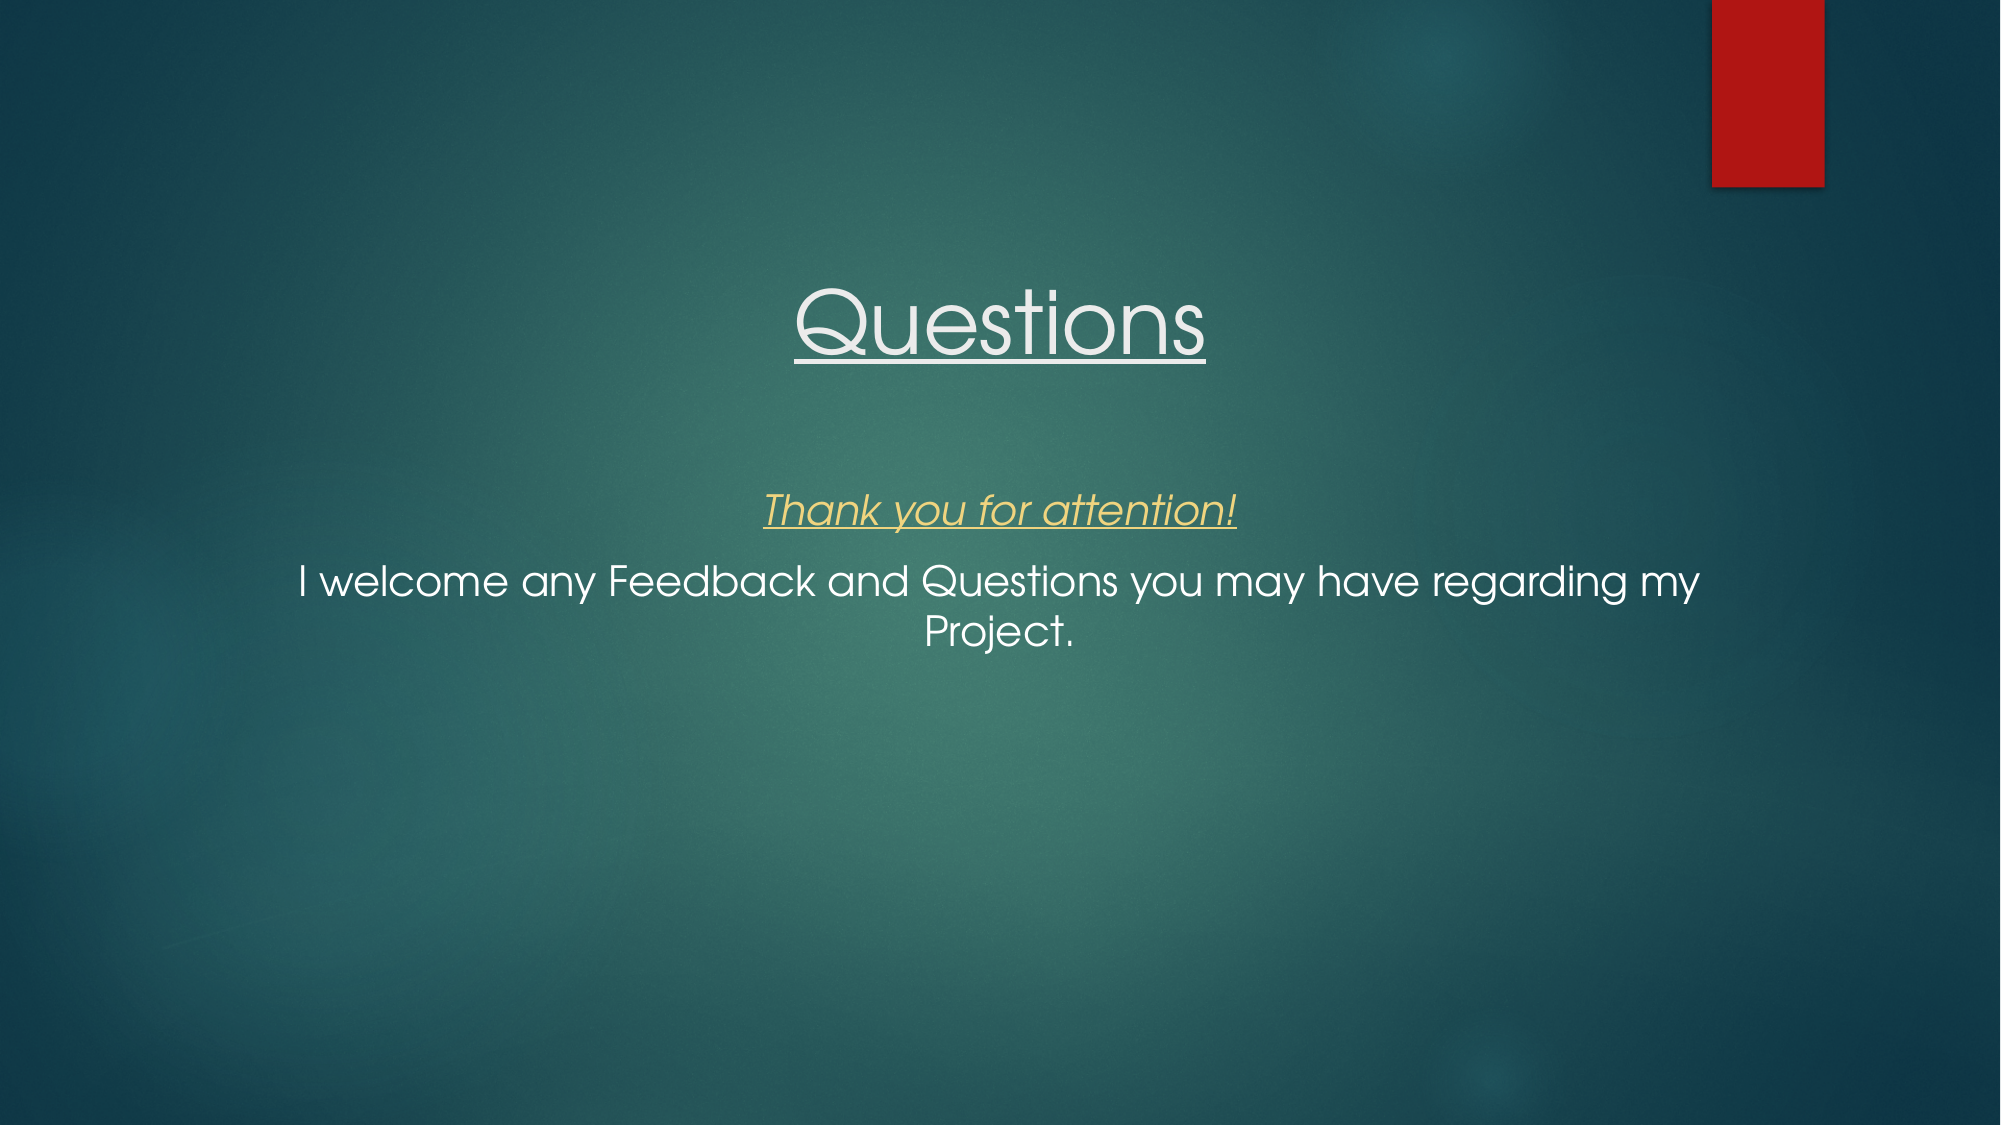

# Questions
Thank you for attention!
I welcome any Feedback and Questions you may have regarding my Project.